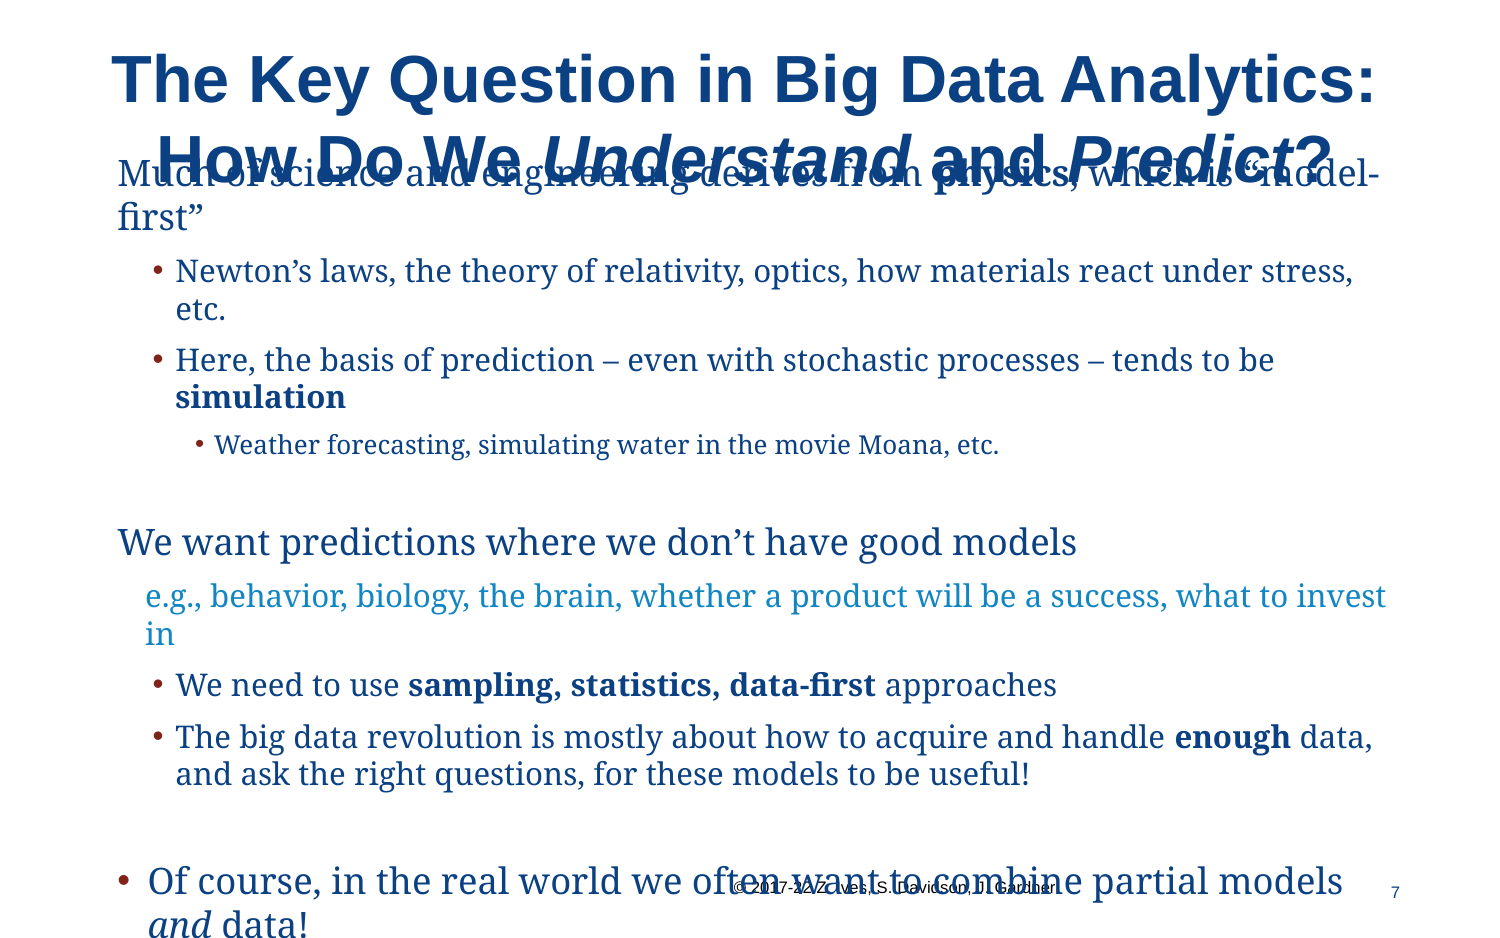

# The Key Question in Big Data Analytics: How Do We Understand and Predict?
Much of science and engineering derives from physics, which is “model-first”
Newton’s laws, the theory of relativity, optics, how materials react under stress, etc.
Here, the basis of prediction – even with stochastic processes – tends to be simulation
Weather forecasting, simulating water in the movie Moana, etc.

We want predictions where we don’t have good models
e.g., behavior, biology, the brain, whether a product will be a success, what to invest in
We need to use sampling, statistics, data-first approaches
The big data revolution is mostly about how to acquire and handle enough data, and ask the right questions, for these models to be useful!

Of course, in the real world we often want to combine partial models and data!
7